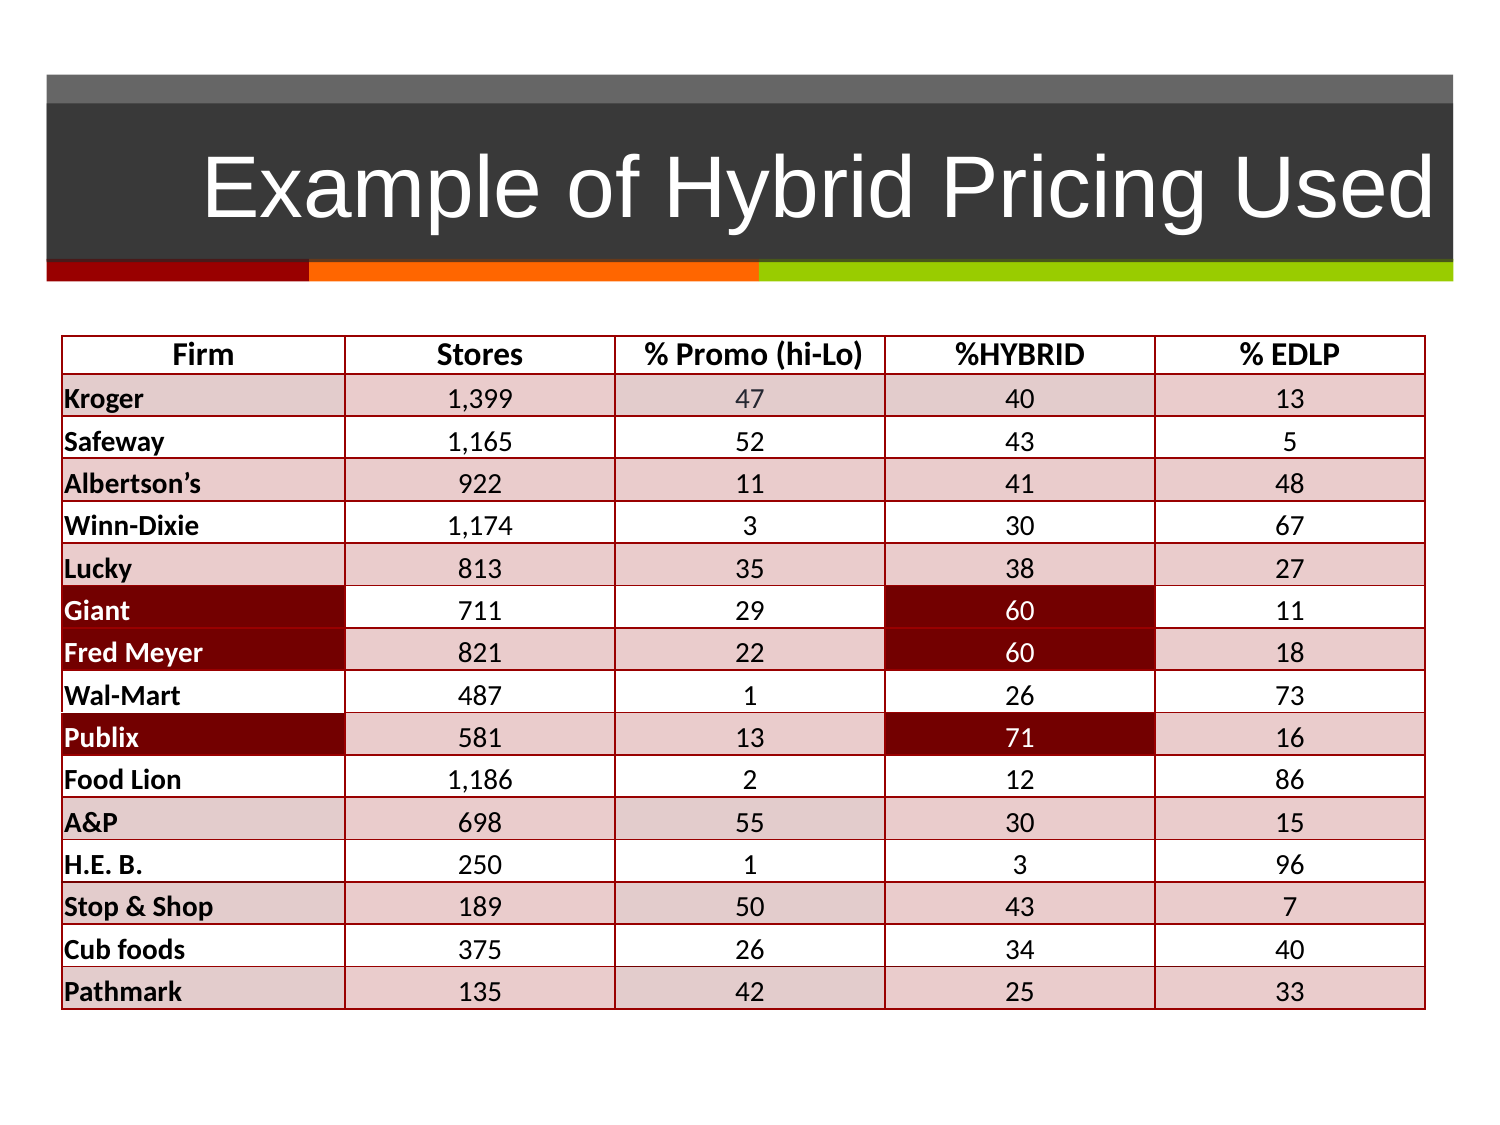

# Example of Hybrid Pricing Used
| Firm | Stores | % Promo (hi-Lo) | %HYBRID | % EDLP |
| --- | --- | --- | --- | --- |
| Kroger | 1,399 | 47 | 40 | 13 |
| Safeway | 1,165 | 52 | 43 | 5 |
| Albertson’s | 922 | 11 | 41 | 48 |
| Winn-Dixie | 1,174 | 3 | 30 | 67 |
| Lucky | 813 | 35 | 38 | 27 |
| Giant | 711 | 29 | 60 | 11 |
| Fred Meyer | 821 | 22 | 60 | 18 |
| Wal-Mart | 487 | 1 | 26 | 73 |
| Publix | 581 | 13 | 71 | 16 |
| Food Lion | 1,186 | 2 | 12 | 86 |
| A&P | 698 | 55 | 30 | 15 |
| H.E. B. | 250 | 1 | 3 | 96 |
| Stop & Shop | 189 | 50 | 43 | 7 |
| Cub foods | 375 | 26 | 34 | 40 |
| Pathmark | 135 | 42 | 25 | 33 |